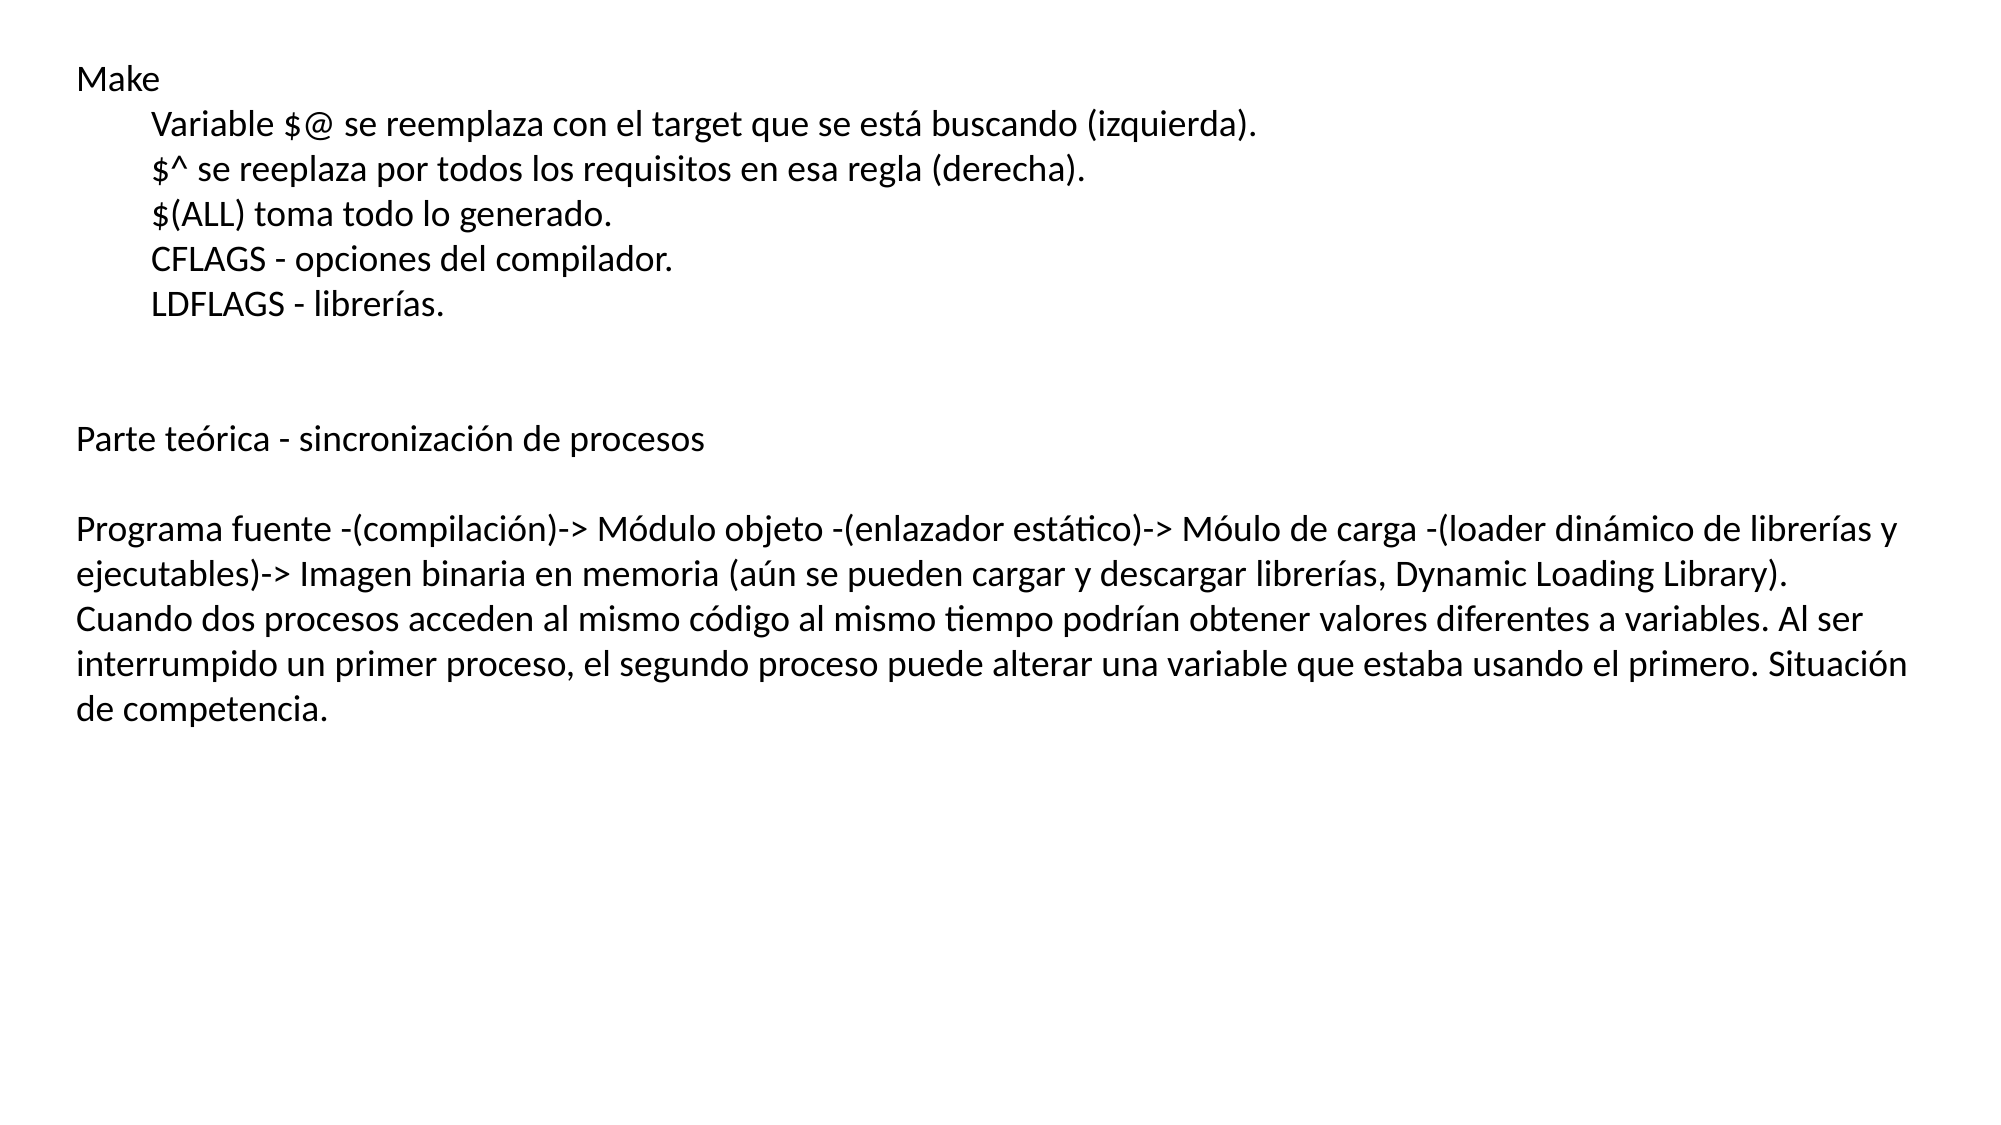

Make
Variable $@ se reemplaza con el target que se está buscando (izquierda).
$^ se reeplaza por todos los requisitos en esa regla (derecha).
$(ALL) toma todo lo generado.
CFLAGS - opciones del compilador.
LDFLAGS - librerías.

Parte teórica - sincronización de procesos

Programa fuente -(compilación)-> Módulo objeto -(enlazador estático)-> Móulo de carga -(loader dinámico de librerías y ejecutables)-> Imagen binaria en memoria (aún se pueden cargar y descargar librerías, Dynamic Loading Library).
Cuando dos procesos acceden al mismo código al mismo tiempo podrían obtener valores diferentes a variables. Al ser interrumpido un primer proceso, el segundo proceso puede alterar una variable que estaba usando el primero. Situación de competencia.